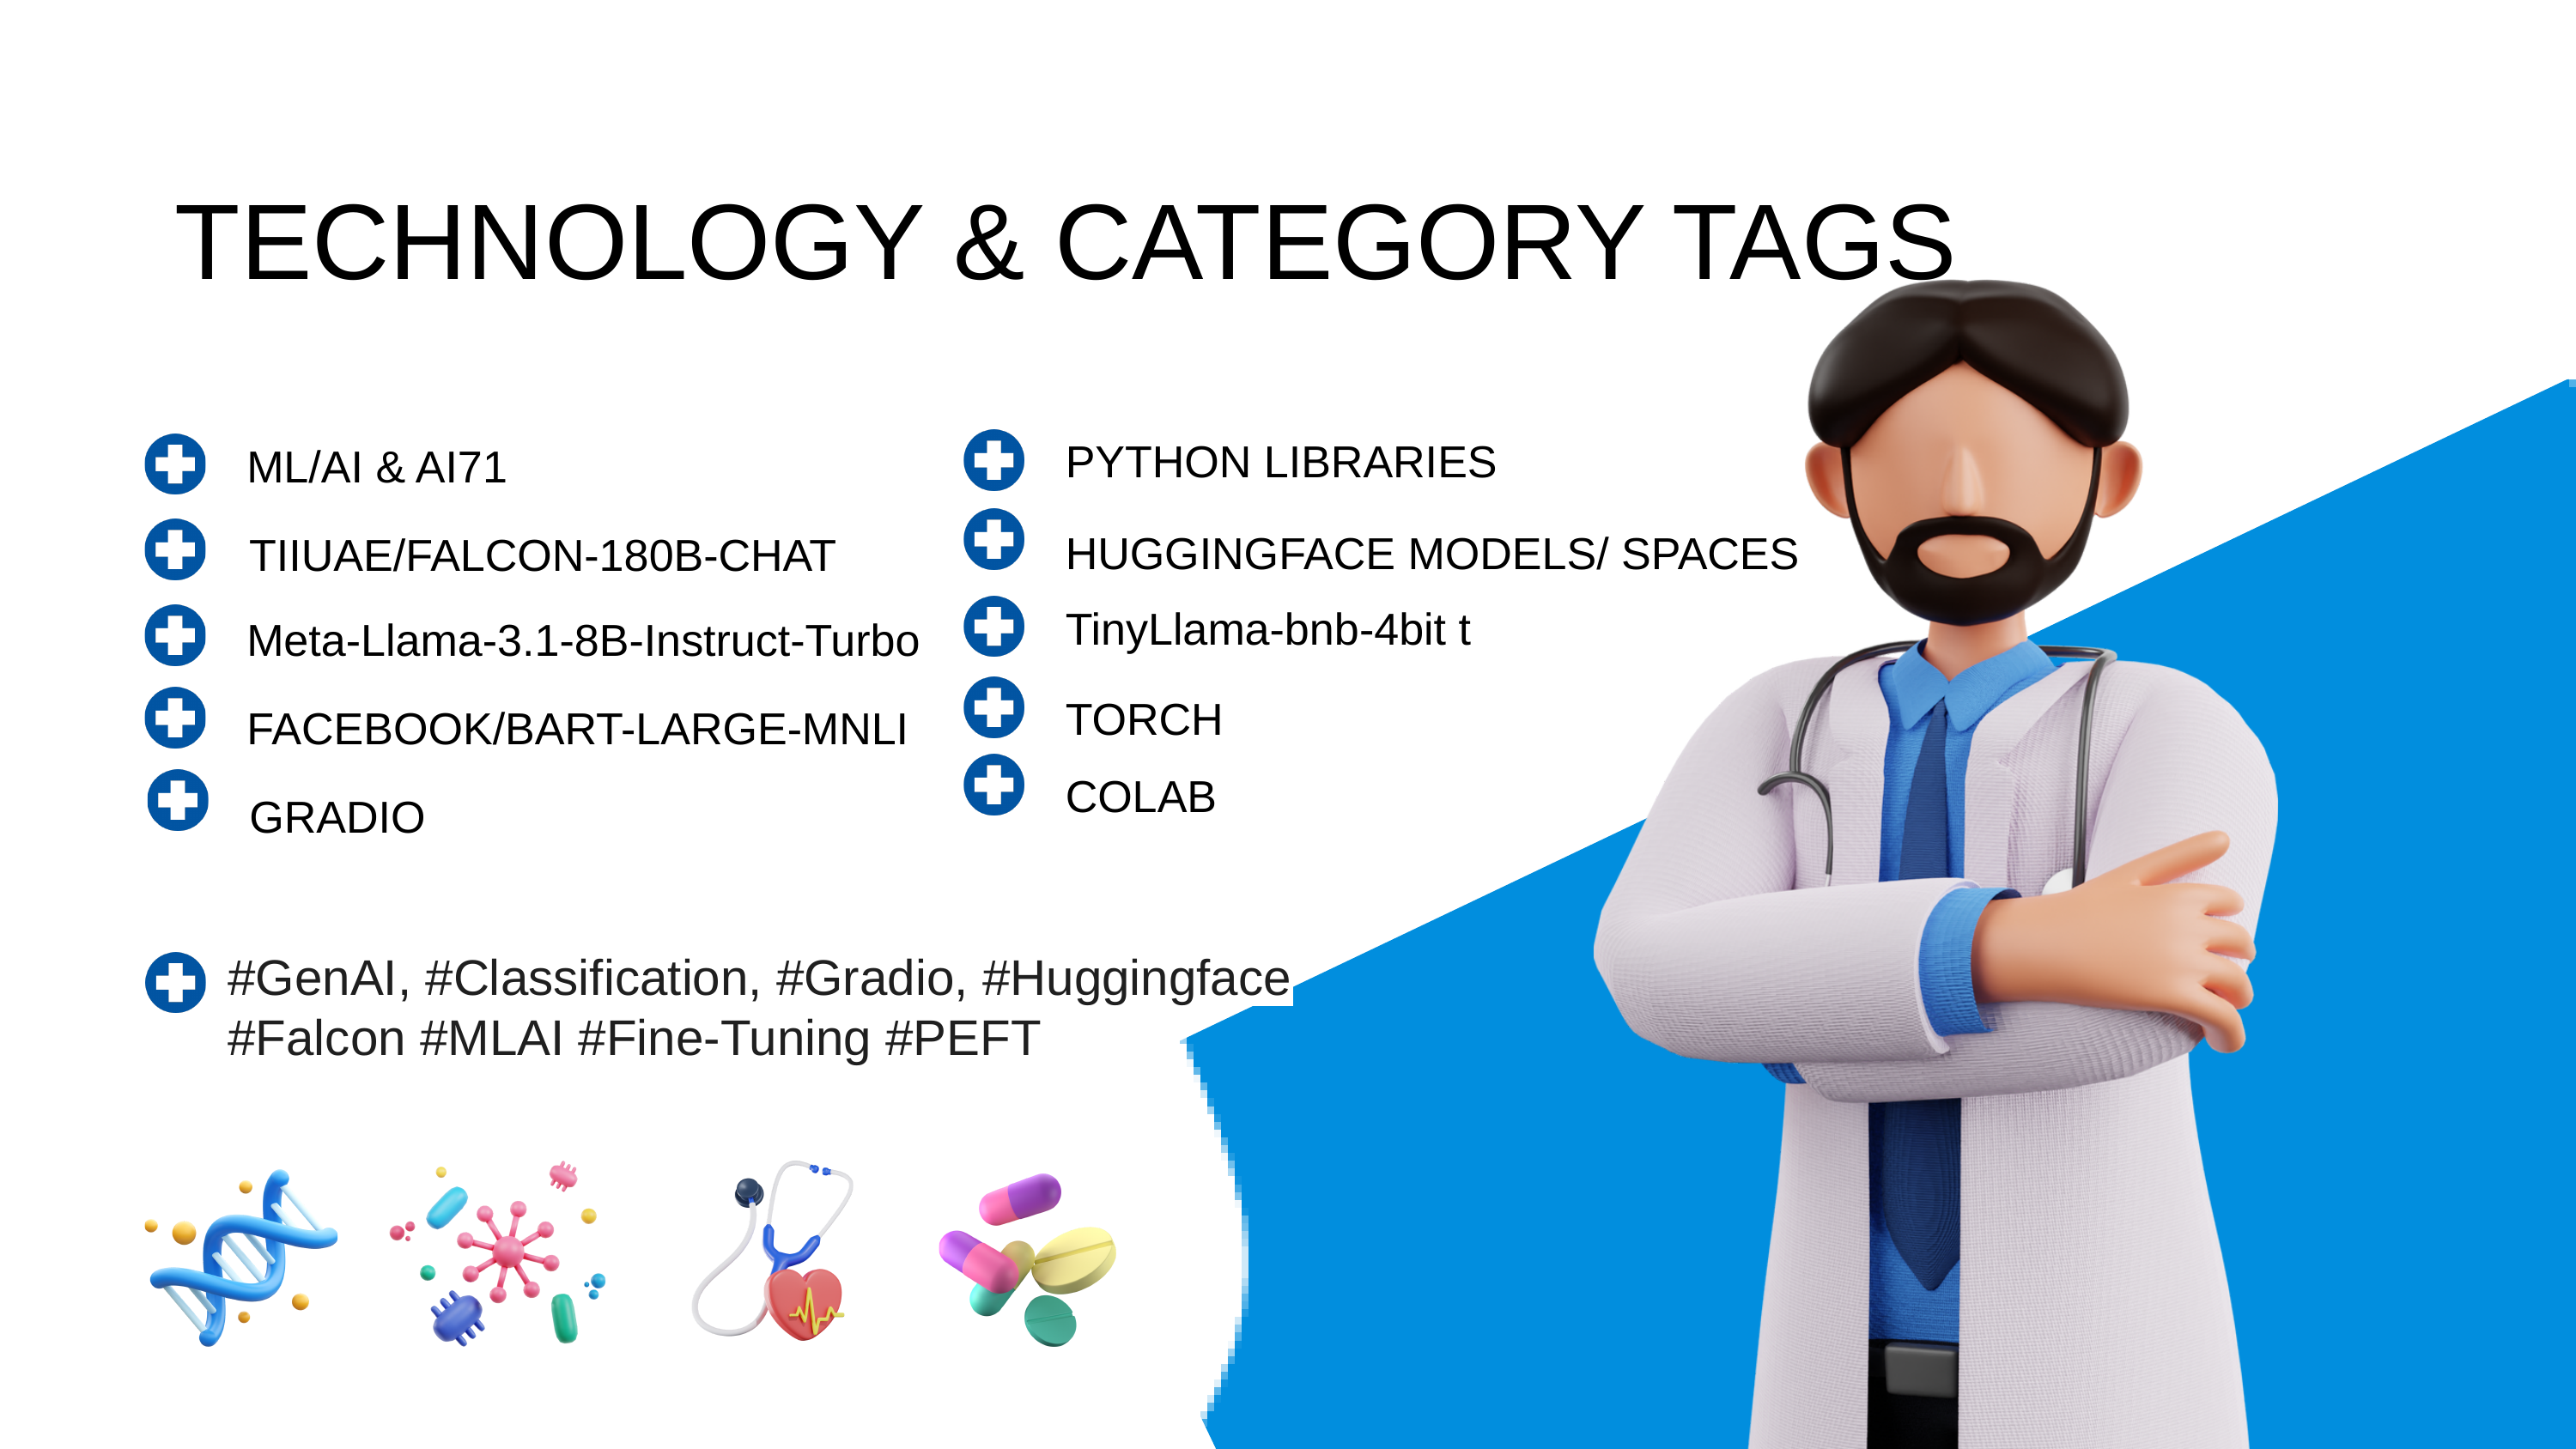

TECHNOLOGY & CATEGORY TAGS

PYTHON LIBRARIES
ML/AI & AI71

HUGGINGFACE MODELS/ SPACES
TIIUAE/FALCON-180B-CHAT

TinyLlama-bnb-4bit t

Meta-Llama-3.1-8B-Instruct-Turbo

TORCH

FACEBOOK/BART-LARGE-MNLI

COLAB

GRADIO
#GenAI, #Classification, #Gradio, #Huggingface #Falcon #MLAI #Fine-Tuning #PEFT